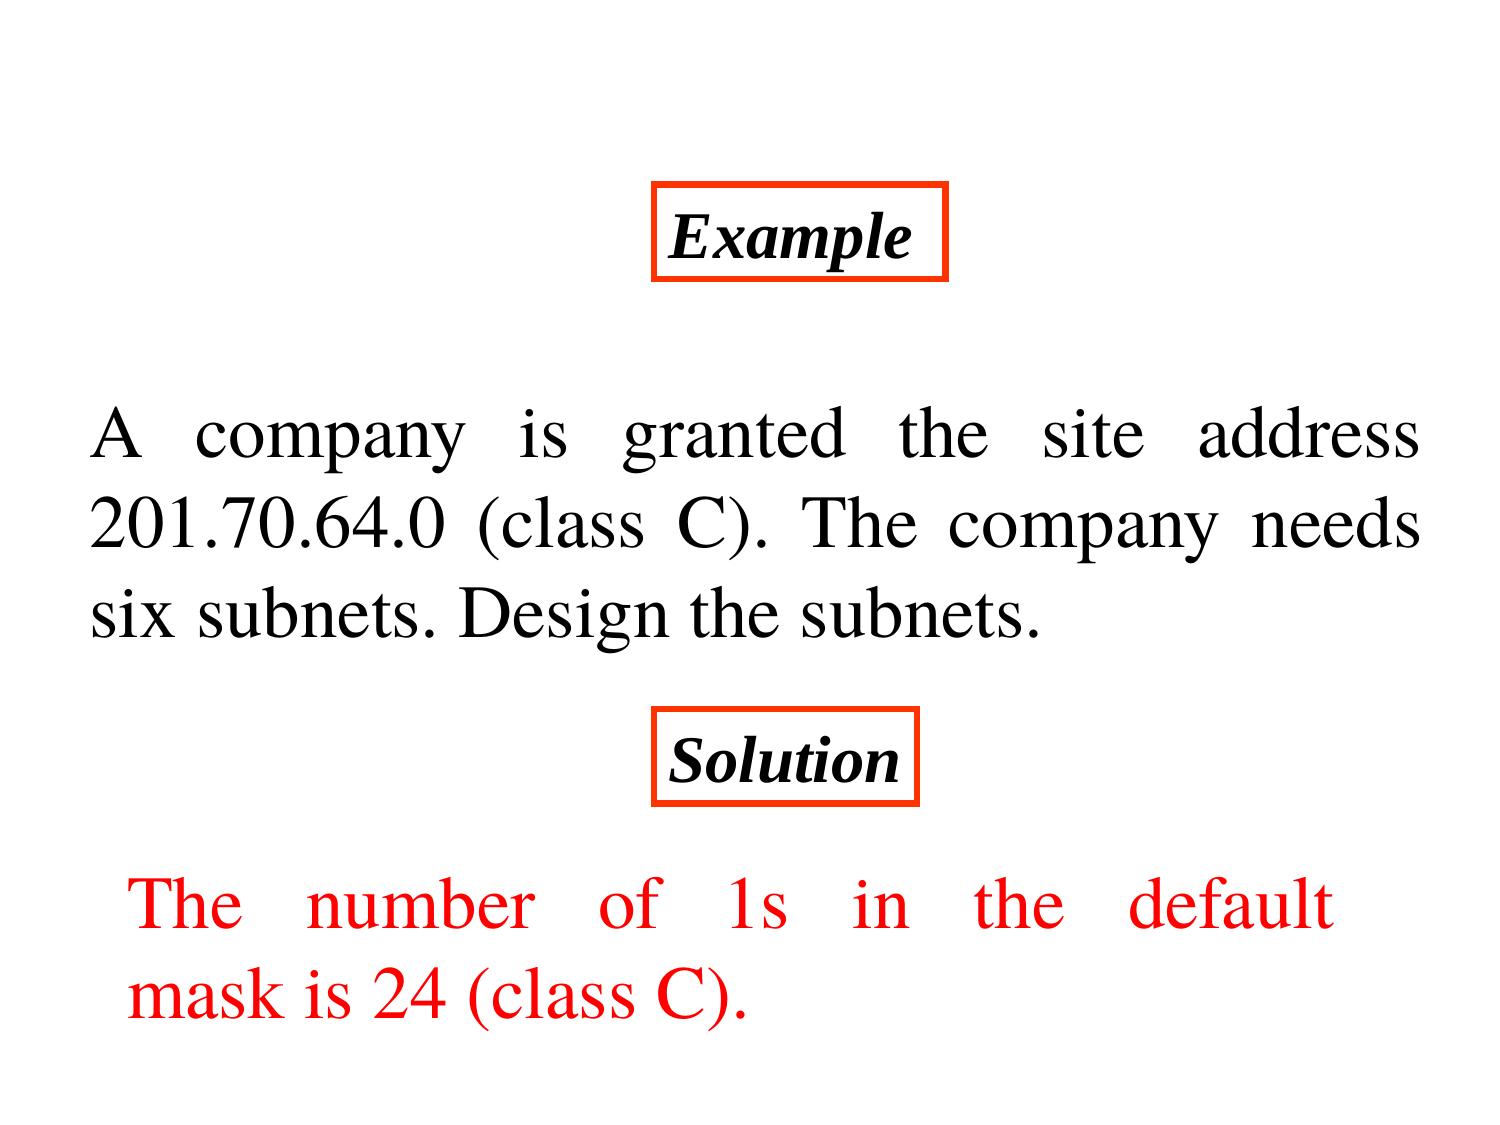

Example
A company is granted the site address 201.70.64.0 (class C). The company needs six subnets. Design the subnets.
Solution
The number of 1s in the default
mask is 24 (class C).